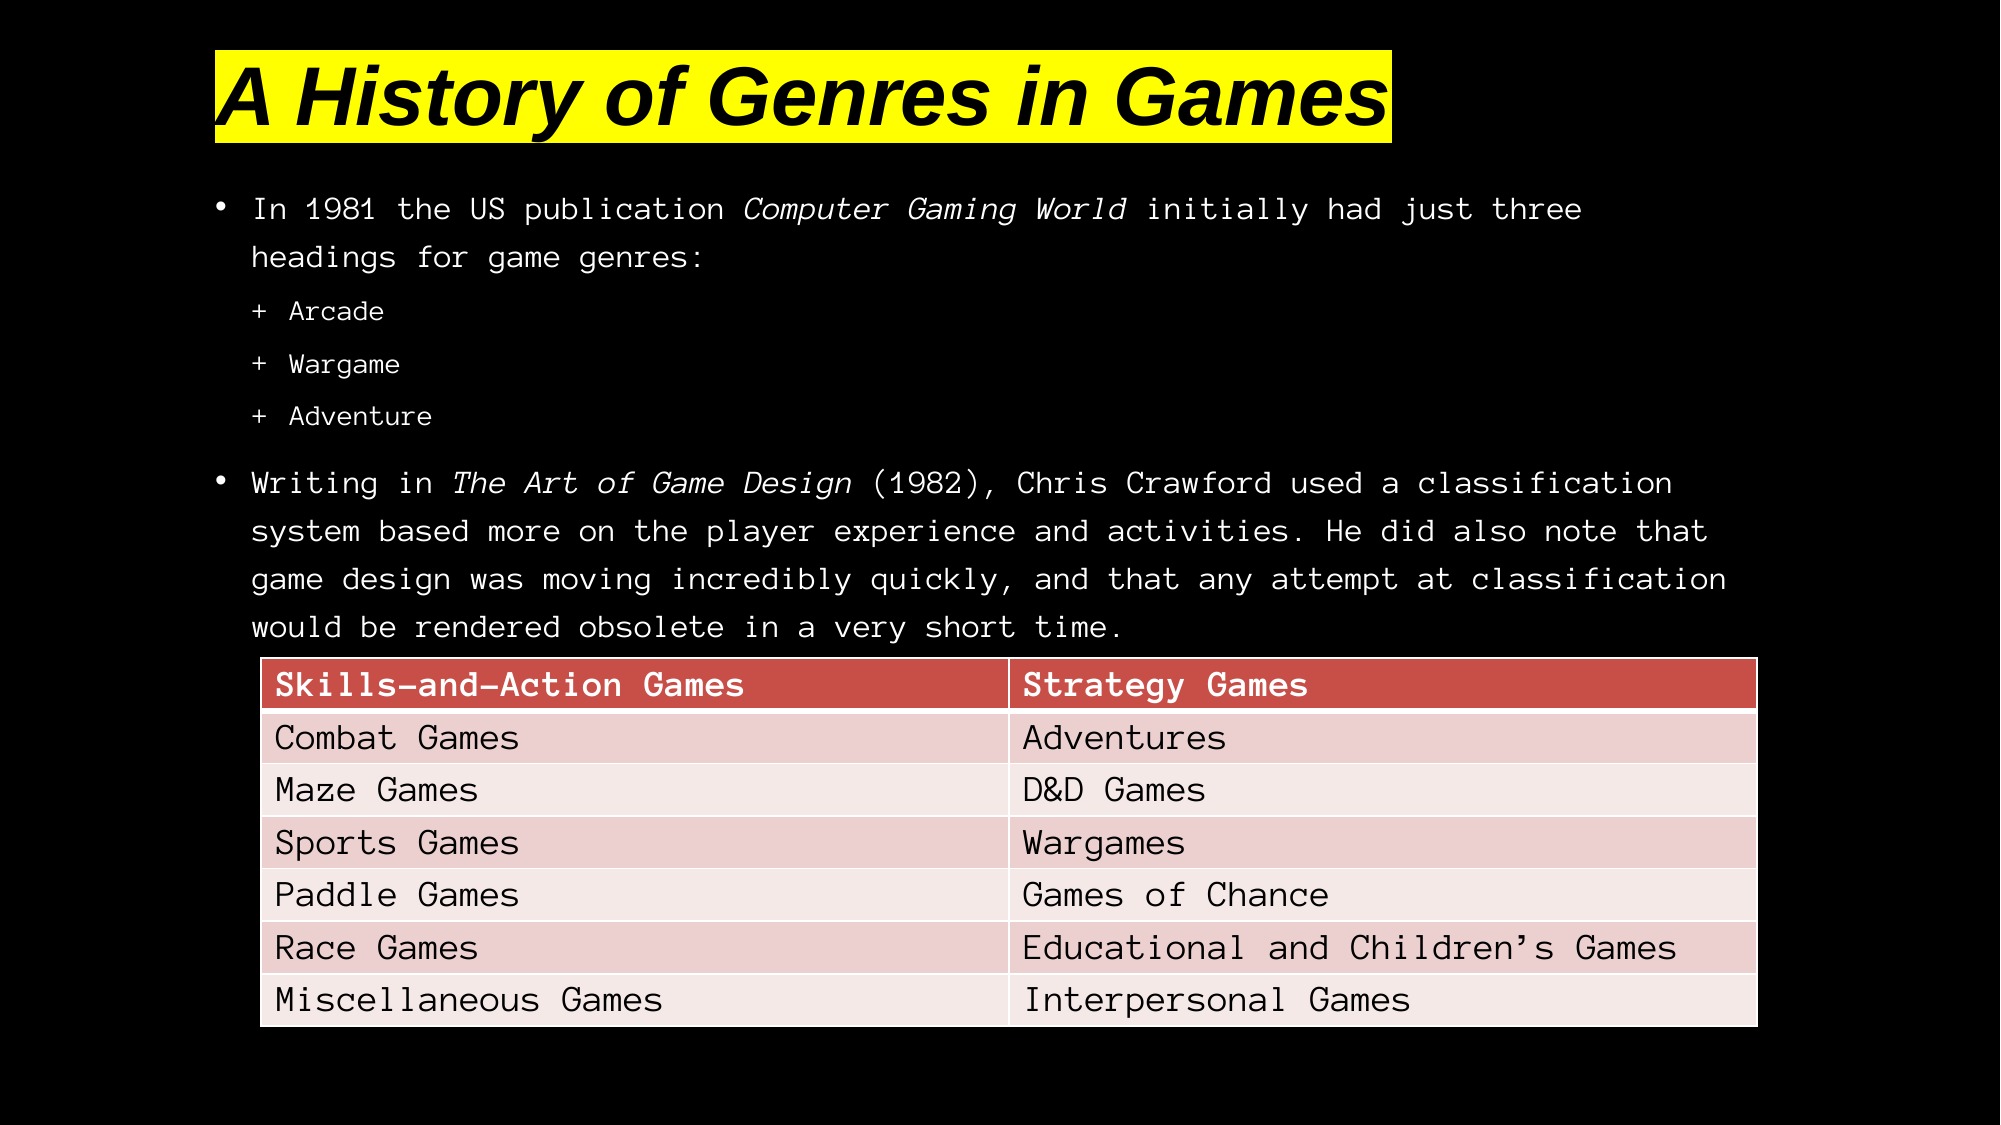

# A History of Genres in Games
In 1981 the US publication Computer Gaming World initially had just three headings for game genres:
Arcade
Wargame
Adventure
Writing in The Art of Game Design (1982), Chris Crawford used a classification system based more on the player experience and activities. He did also note that game design was moving incredibly quickly, and that any attempt at classification would be rendered obsolete in a very short time.

| Skills-and-Action Games | Strategy Games |
| --- | --- |
| Combat Games | Adventures |
| Maze Games | D&D Games |
| Sports Games | Wargames |
| Paddle Games | Games of Chance |
| Race Games | Educational and Children’s Games |
| Miscellaneous Games | Interpersonal Games |